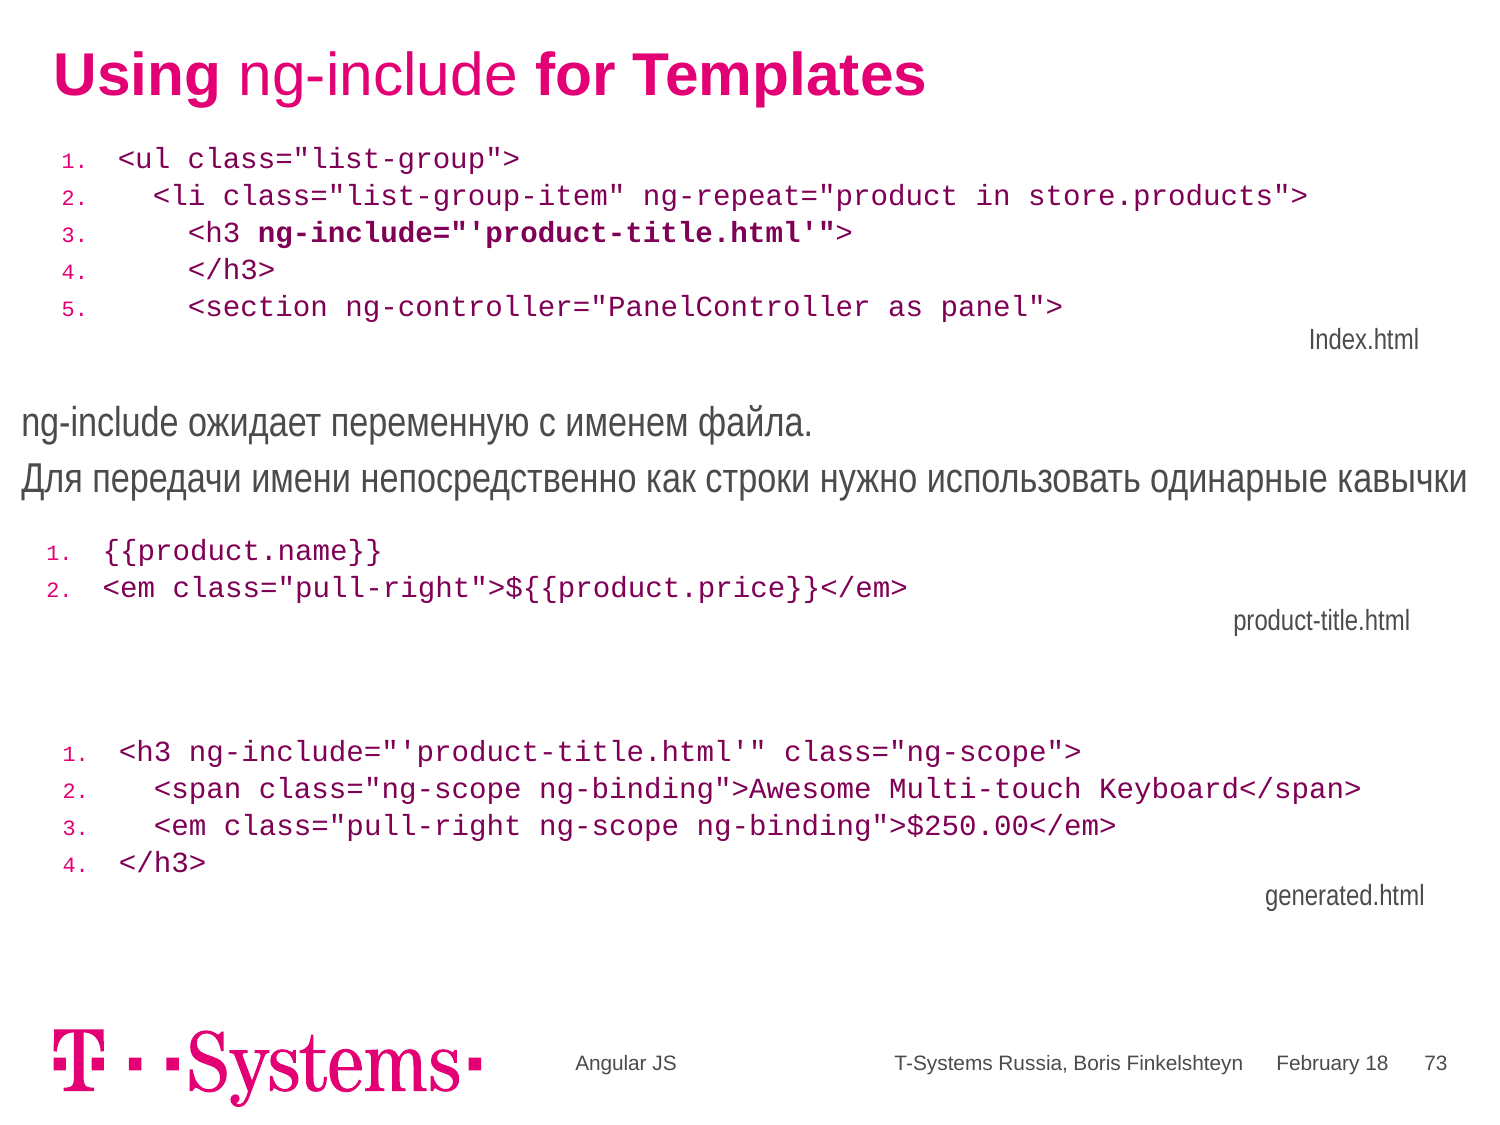

# Using ng-include for Templates
| <ul class="list-group"> <li class="list-group-item" ng-repeat="product in store.products"> <h3 ng-include="'product-title.html'"> </h3> <section ng-controller="PanelController as panel"> Index.html |
| --- |
ng-include ожидает переменную с именем файла.
Для передачи имени непосредственно как строки нужно использовать одинарные кавычки
| {{product.name}} <em class="pull-right">${{product.price}}</em> product-title.html |
| --- |
| <h3 ng-include="'product-title.html'" class="ng-scope"> <span class="ng-scope ng-binding">Awesome Multi-touch Keyboard</span> <em class="pull-right ng-scope ng-binding">$250.00</em> </h3> generated.html |
| --- |
Angular JS                                      T-Systems Russia, Boris Finkelshteyn
February 18
73